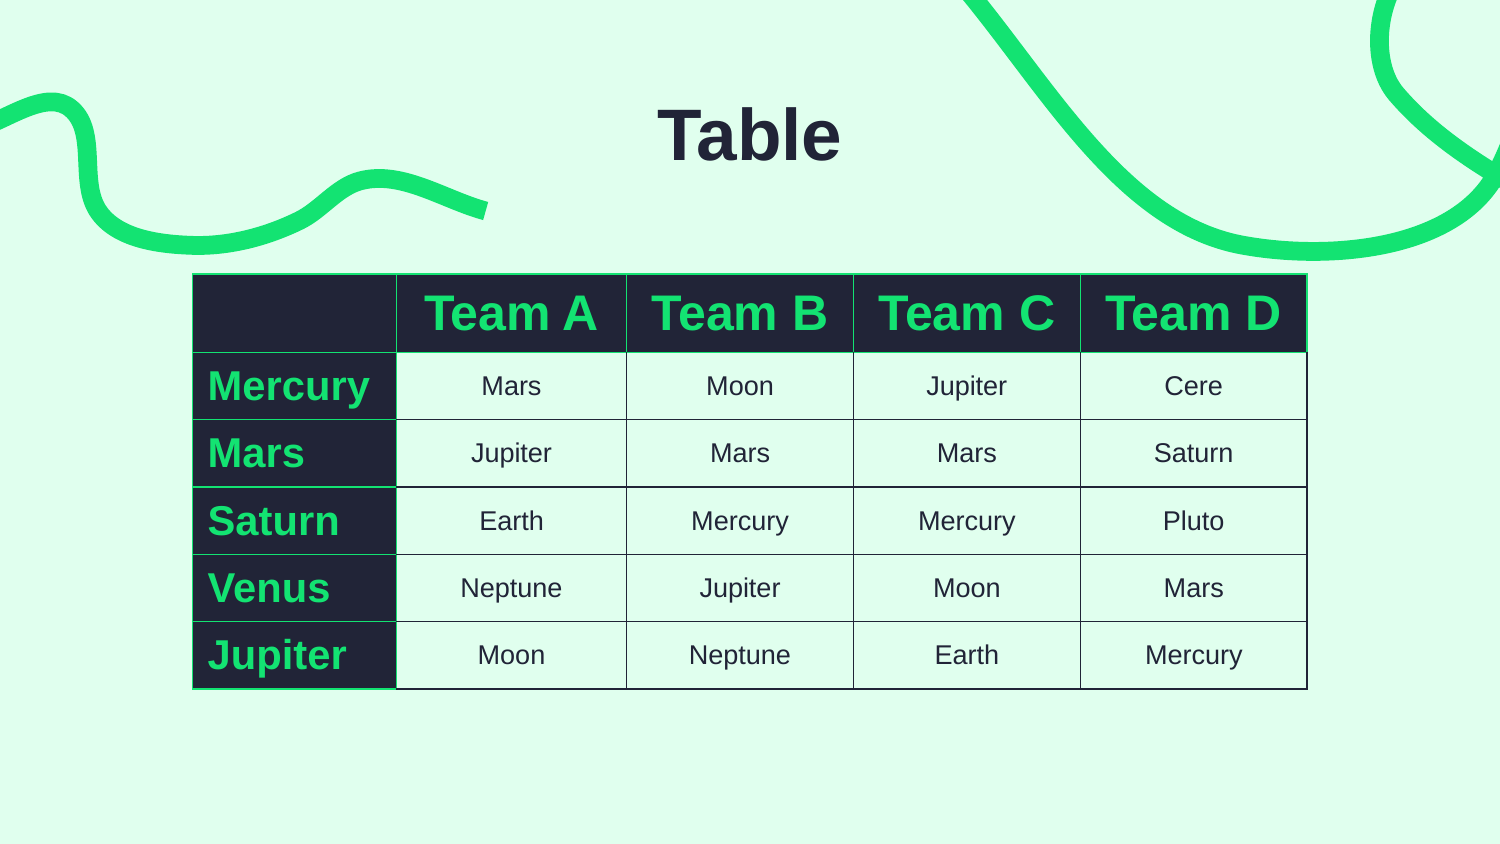

# Table

|  | Team A | Team B | Team C | Team D |
| --- | --- | --- | --- | --- |
| Mercury | Mars | Moon | Jupiter | Cere |
| Mars | Jupiter | Mars | Mars | Saturn |
| Saturn | Earth | Mercury | Mercury | Pluto |
| Venus | Neptune | Jupiter | Moon | Mars |
| Jupiter | Moon | Neptune | Earth | Mercury |